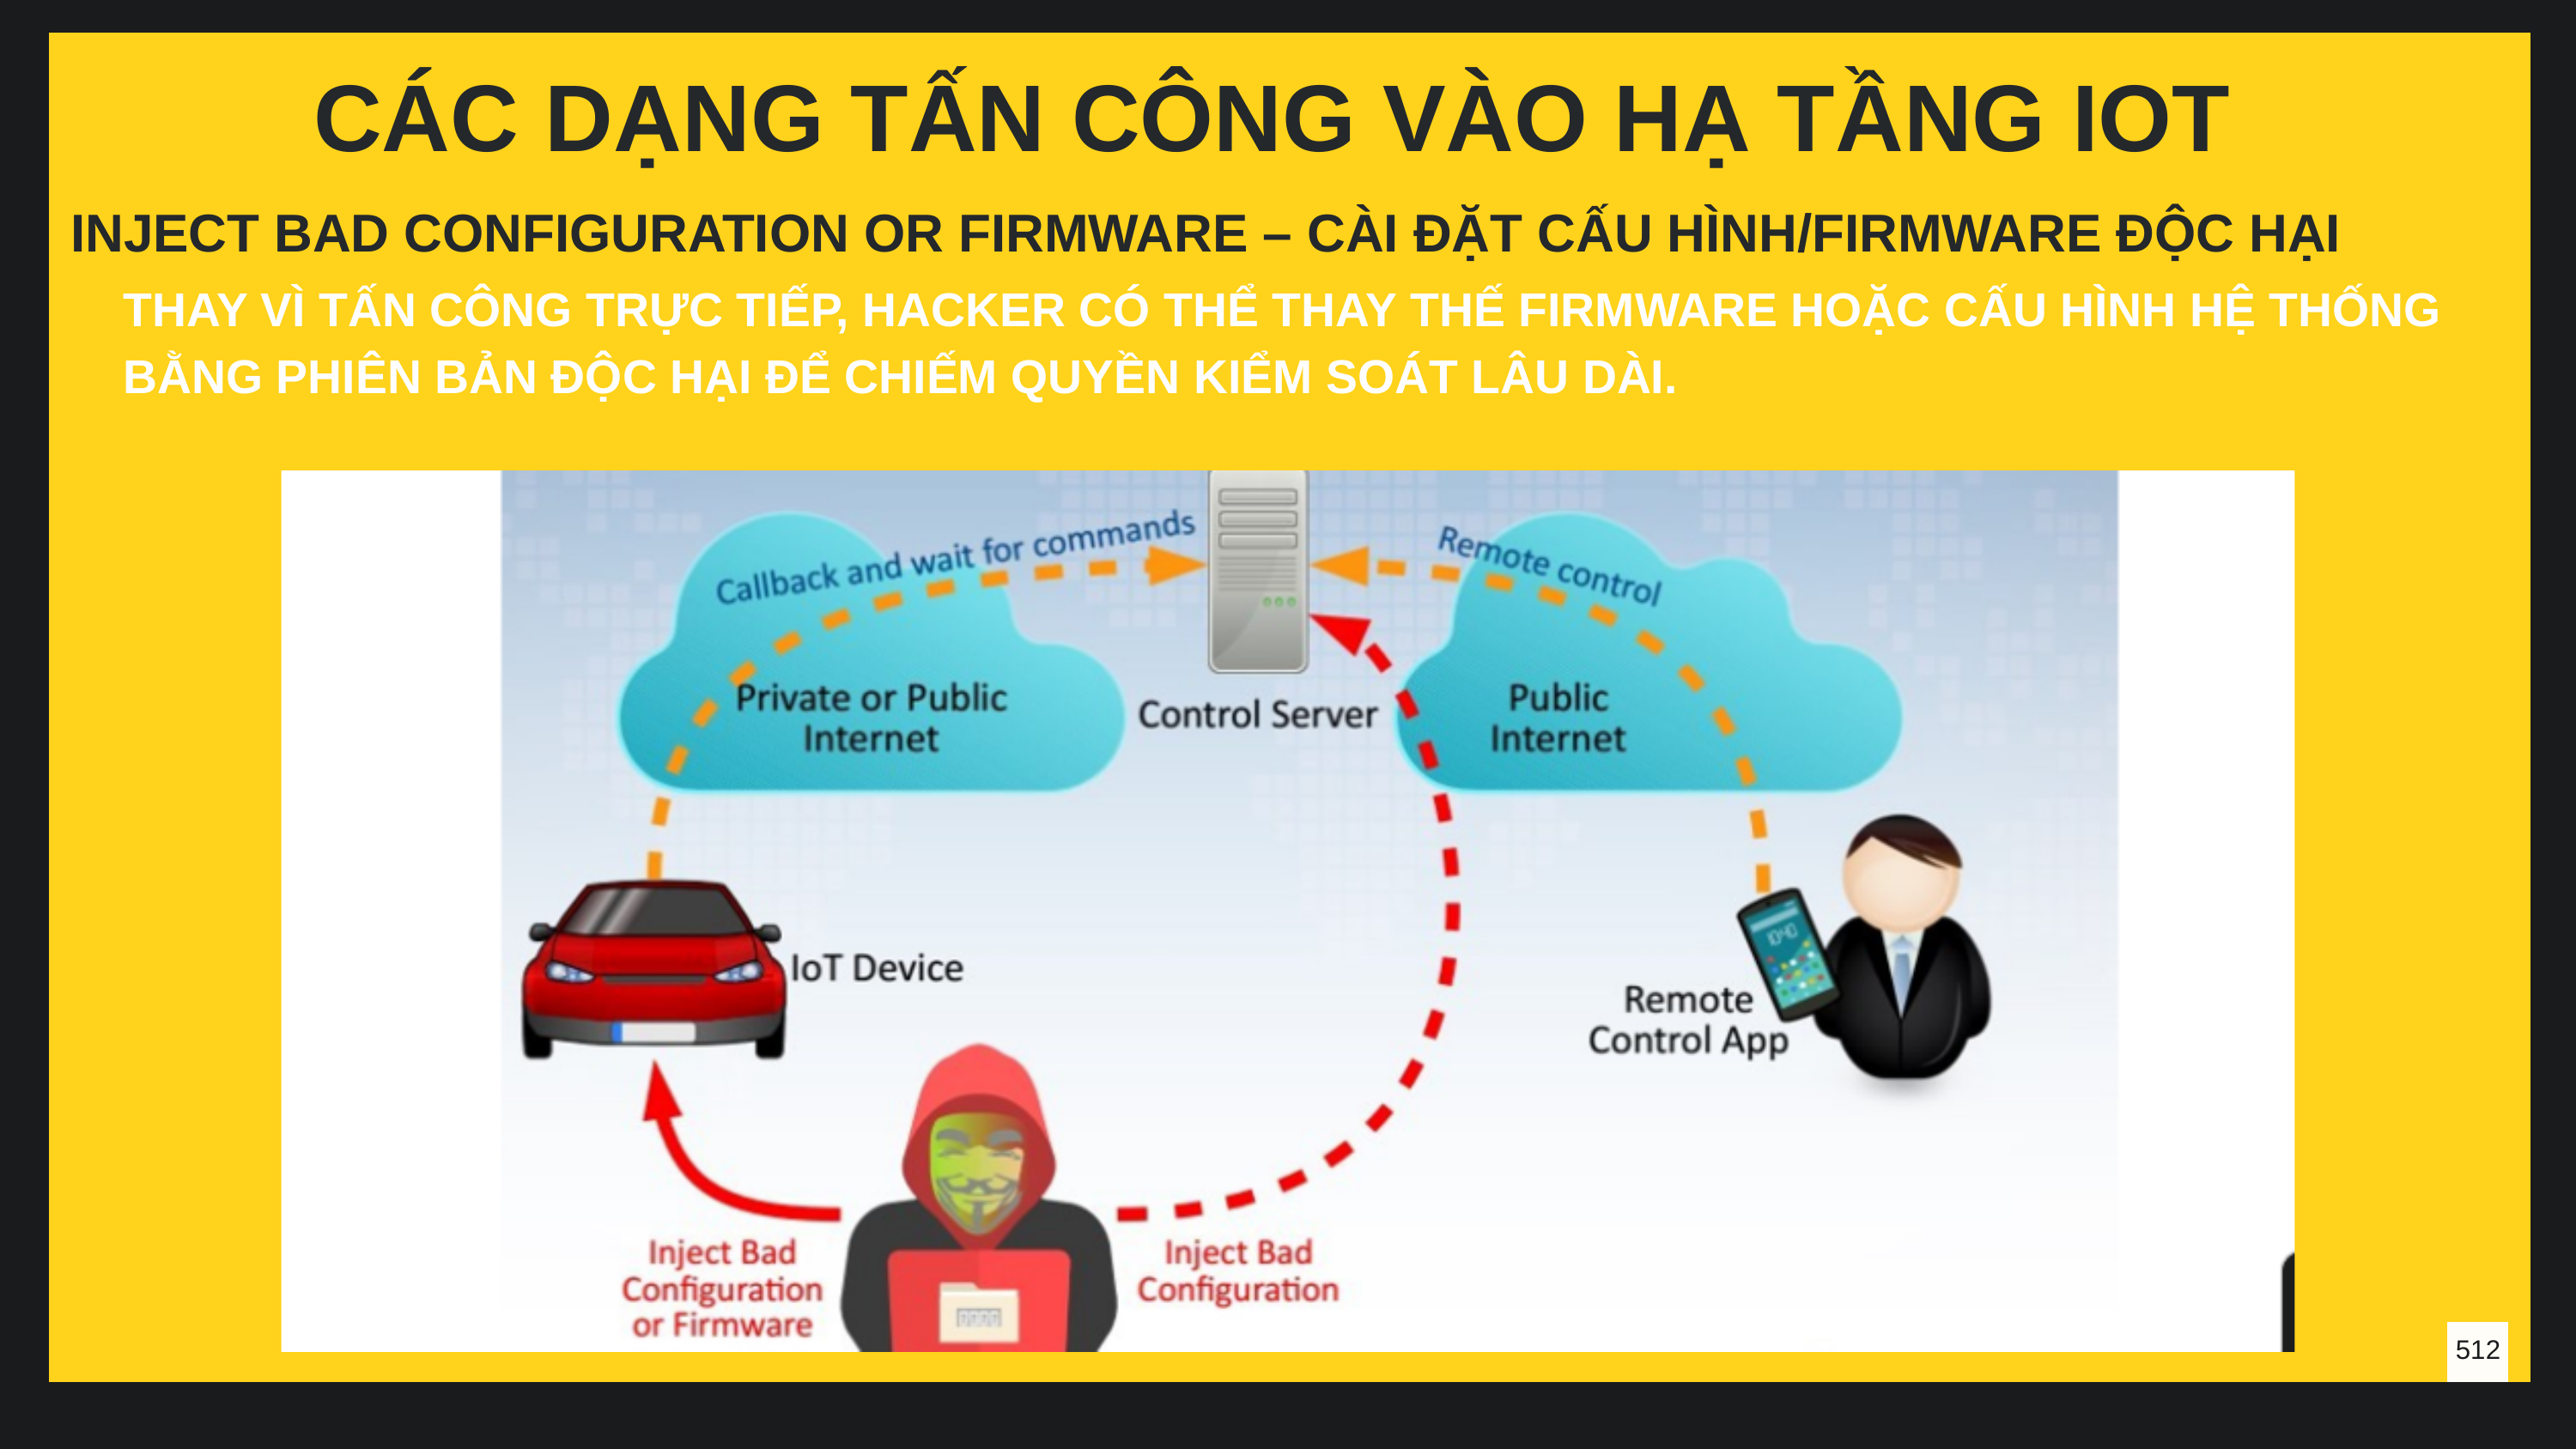

CÁC DẠNG TẤN CÔNG VÀO HẠ TẦNG IOT
INJECT BAD CONFIGURATION OR FIRMWARE – CÀI ĐẶT CẤU HÌNH/FIRMWARE ĐỘC HẠI
THAY VÌ TẤN CÔNG TRỰC TIẾP, HACKER CÓ THỂ THAY THẾ FIRMWARE HOẶC CẤU HÌNH HỆ THỐNG BẰNG PHIÊN BẢN ĐỘC HẠI ĐỂ CHIẾM QUYỀN KIỂM SOÁT LÂU DÀI.

512